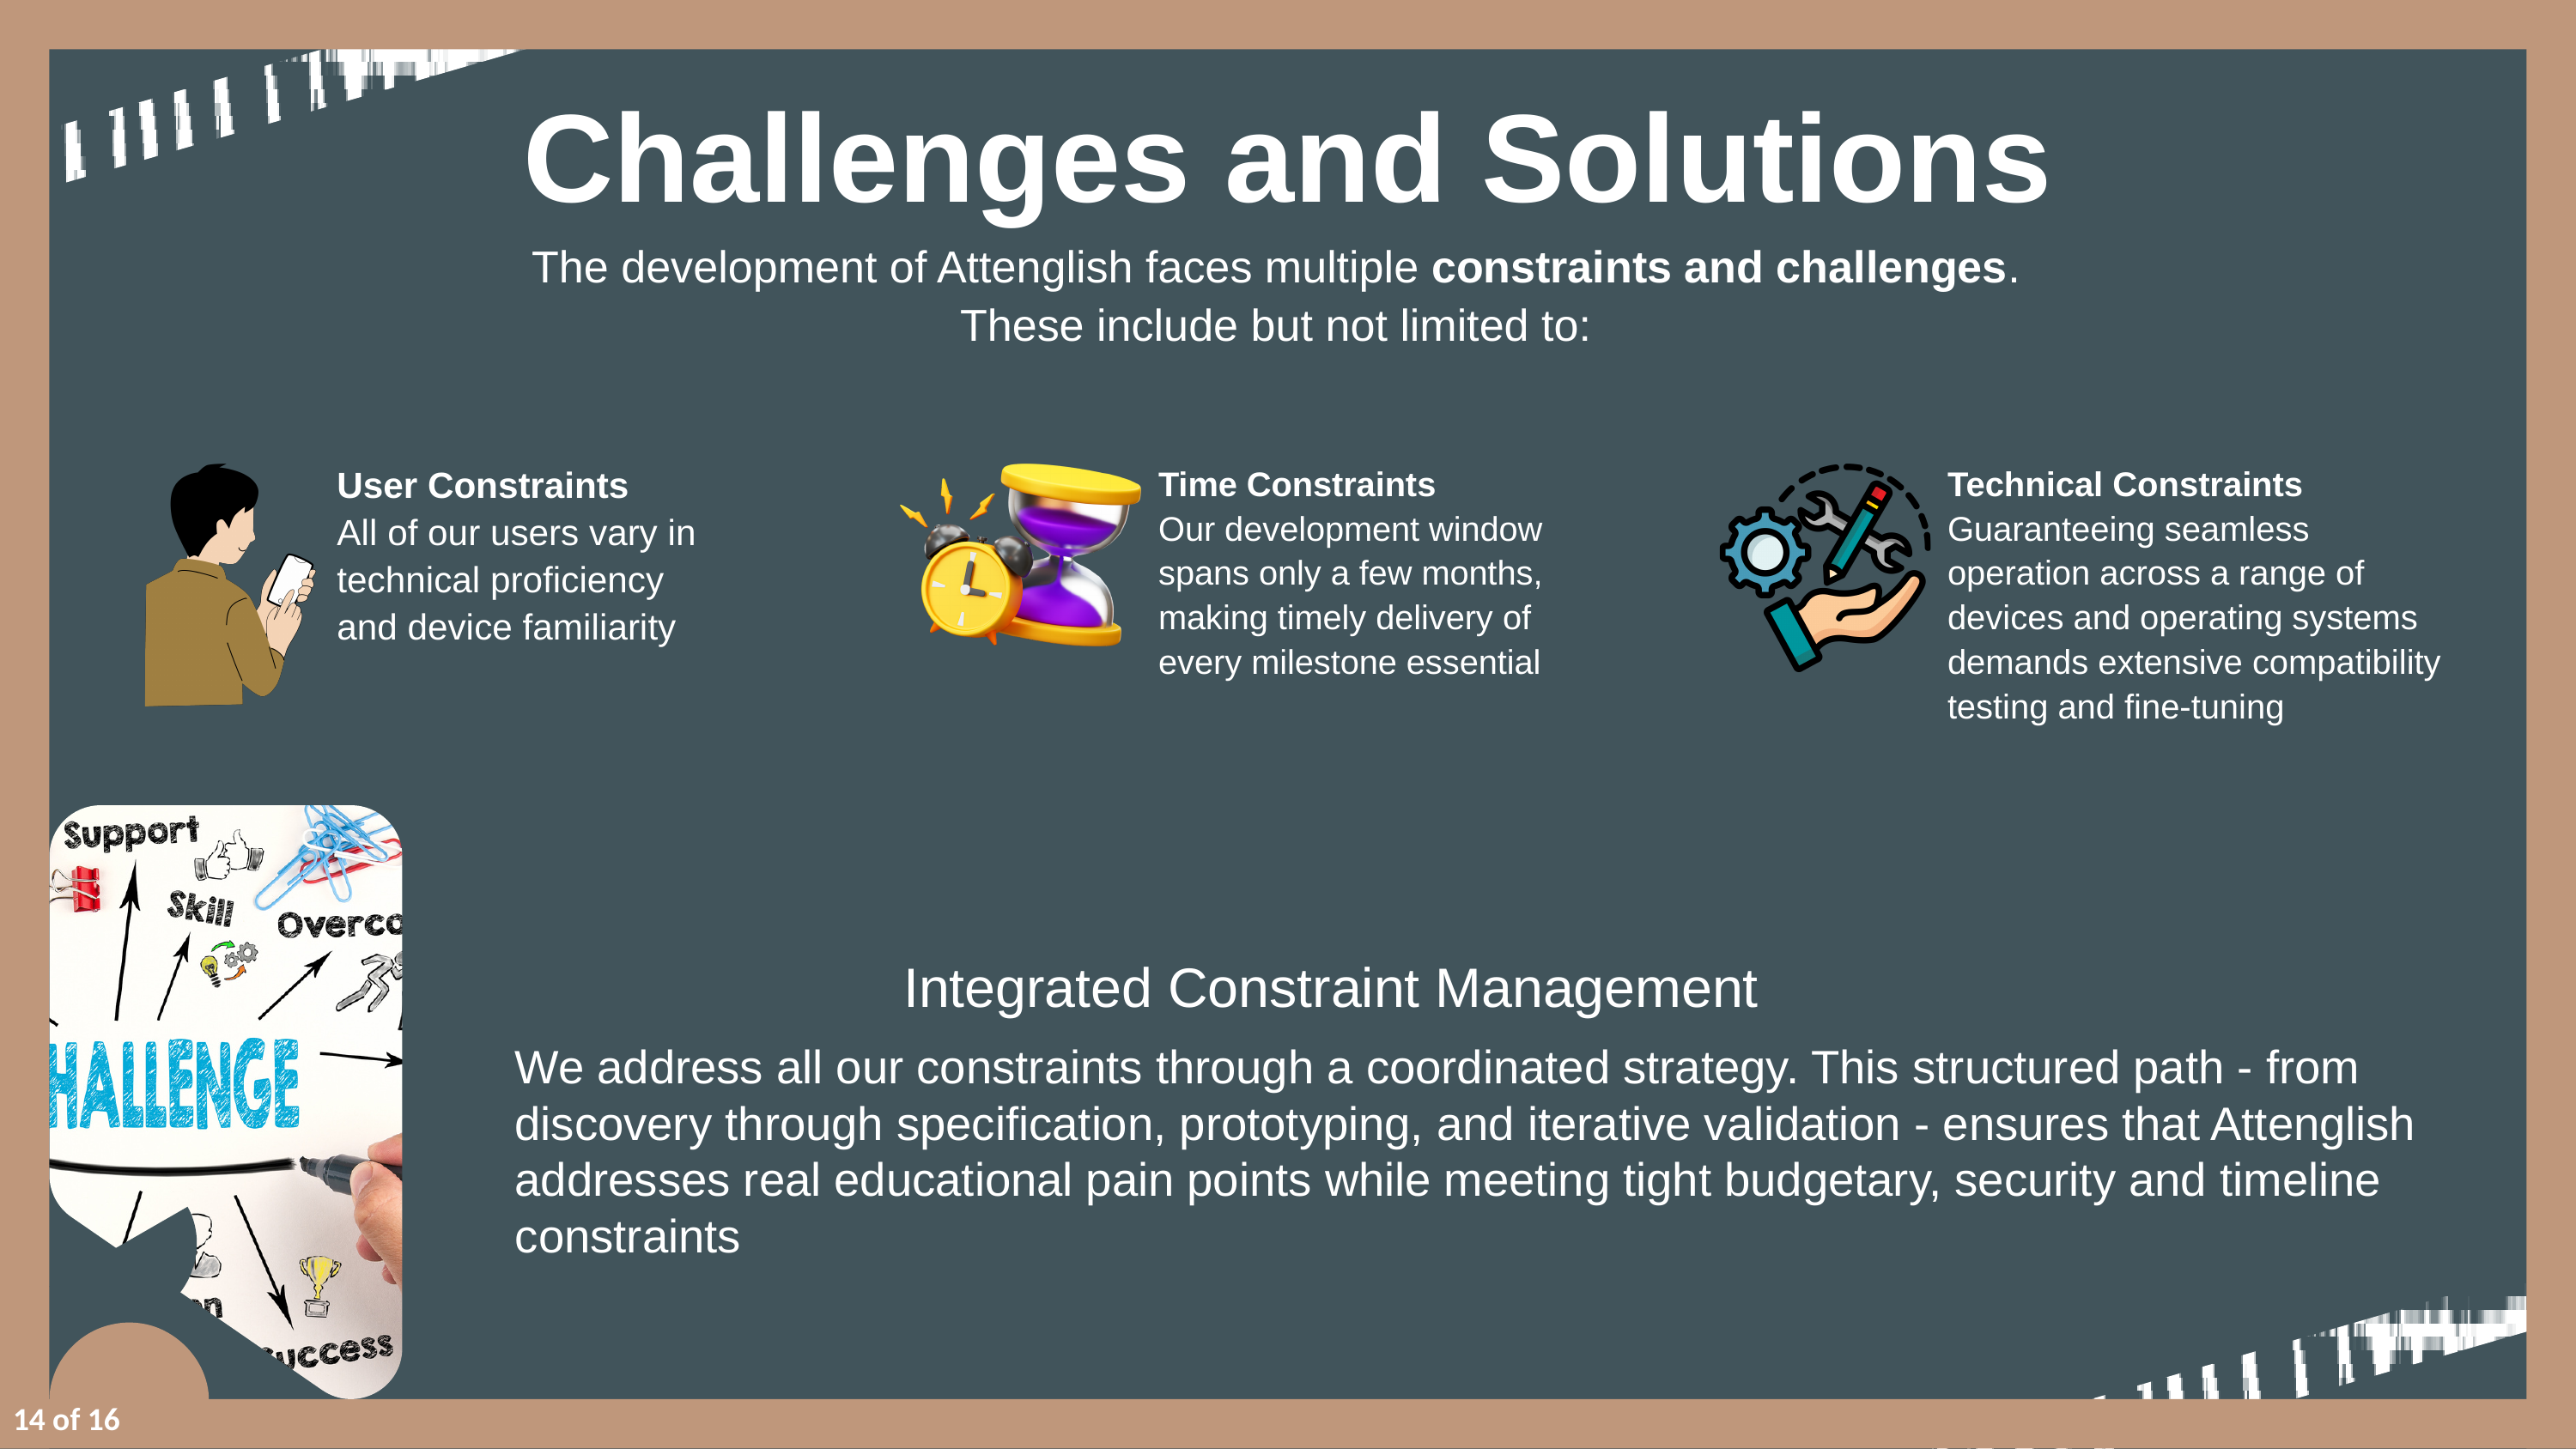

Challenges and Solutions

The development of Attenglish faces multiple constraints and challenges.
These include but not limited to:

User Constraints
All of our users vary in technical proficiency and device familiarity

Time Constraints
Our development window spans only a few months, making timely delivery of every milestone essential

Technical Constraints
Guaranteeing seamless operation across a range of devices and operating systems demands extensive compatibility testing and fine-tuning

Integrated Constraint Management
We address all our constraints through a coordinated strategy. This structured path - from discovery through specification, prototyping, and iterative validation - ensures that Attenglish addresses real educational pain points while meeting tight budgetary, security and timeline constraints

14 of 16